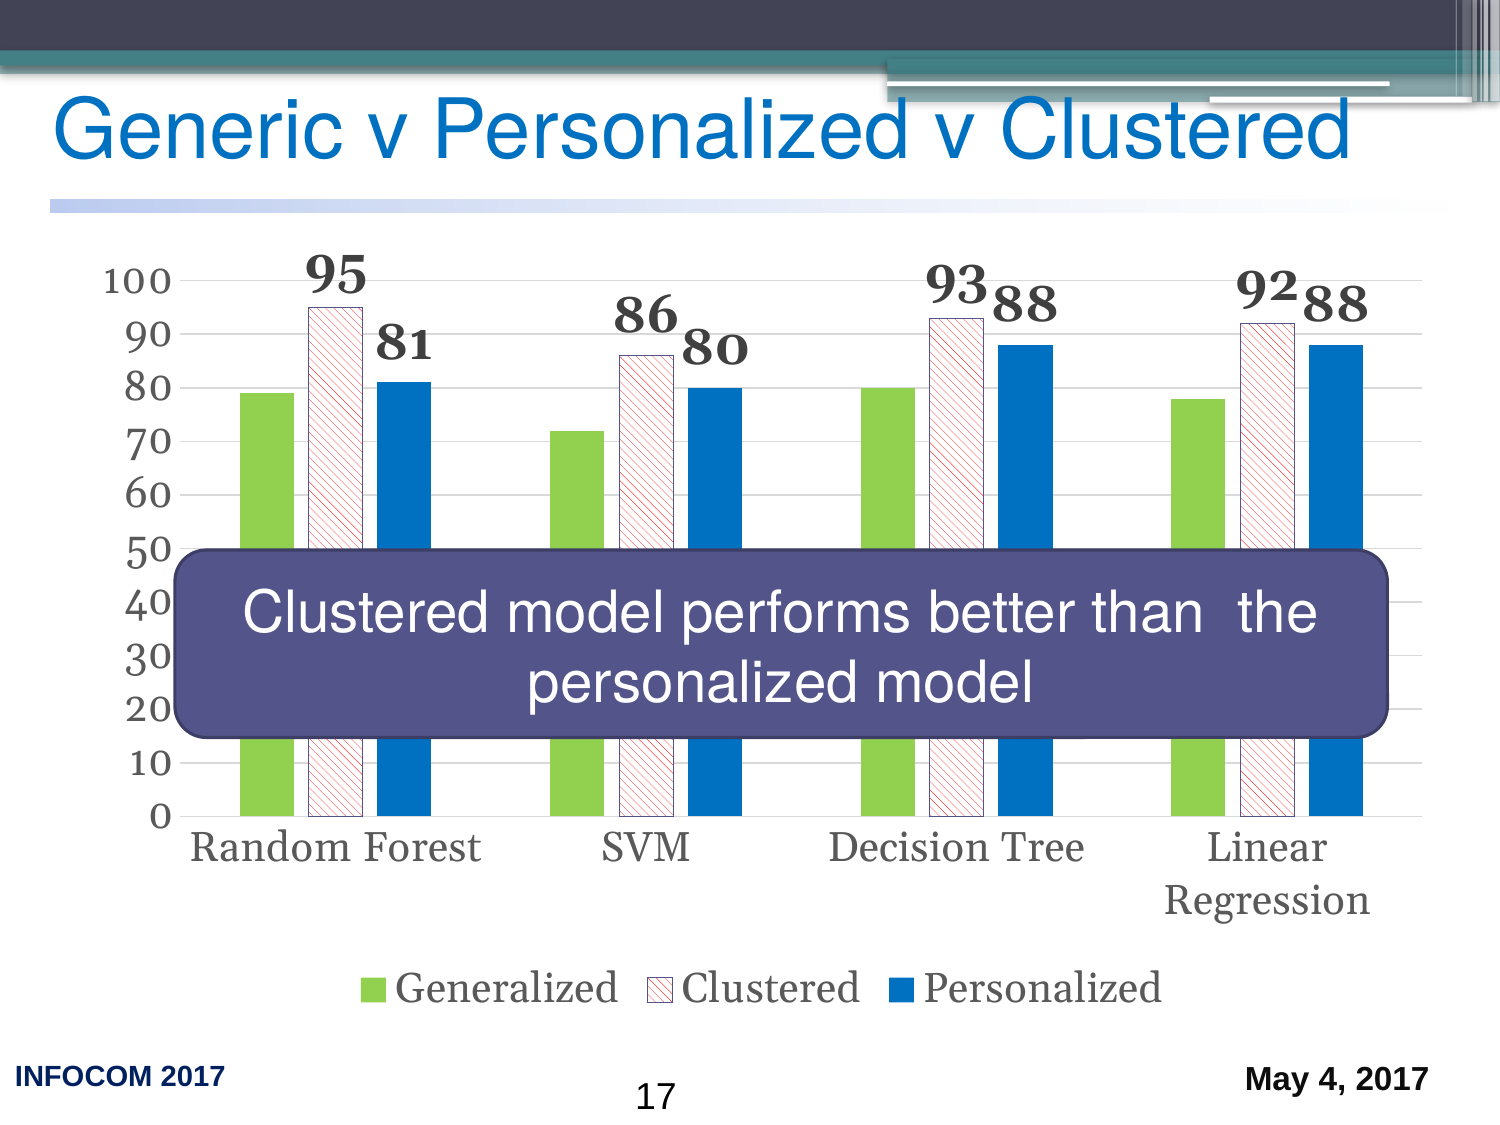

# Generic v Personalized v Clustered

### Chart

| Category | Generalized | Clustered | Personalized |
|---|---|---|---|
| Random Forest | 79.0 | 95.0 | 81.0 |
| SVM | 72.0 | 86.0 | 80.0 |
| Decision Tree | 80.0 | 93.0 | 88.0 |
| Linear Regression | 78.0 | 92.0 | 88.0 |
Clustered model performs better than  the personalized model